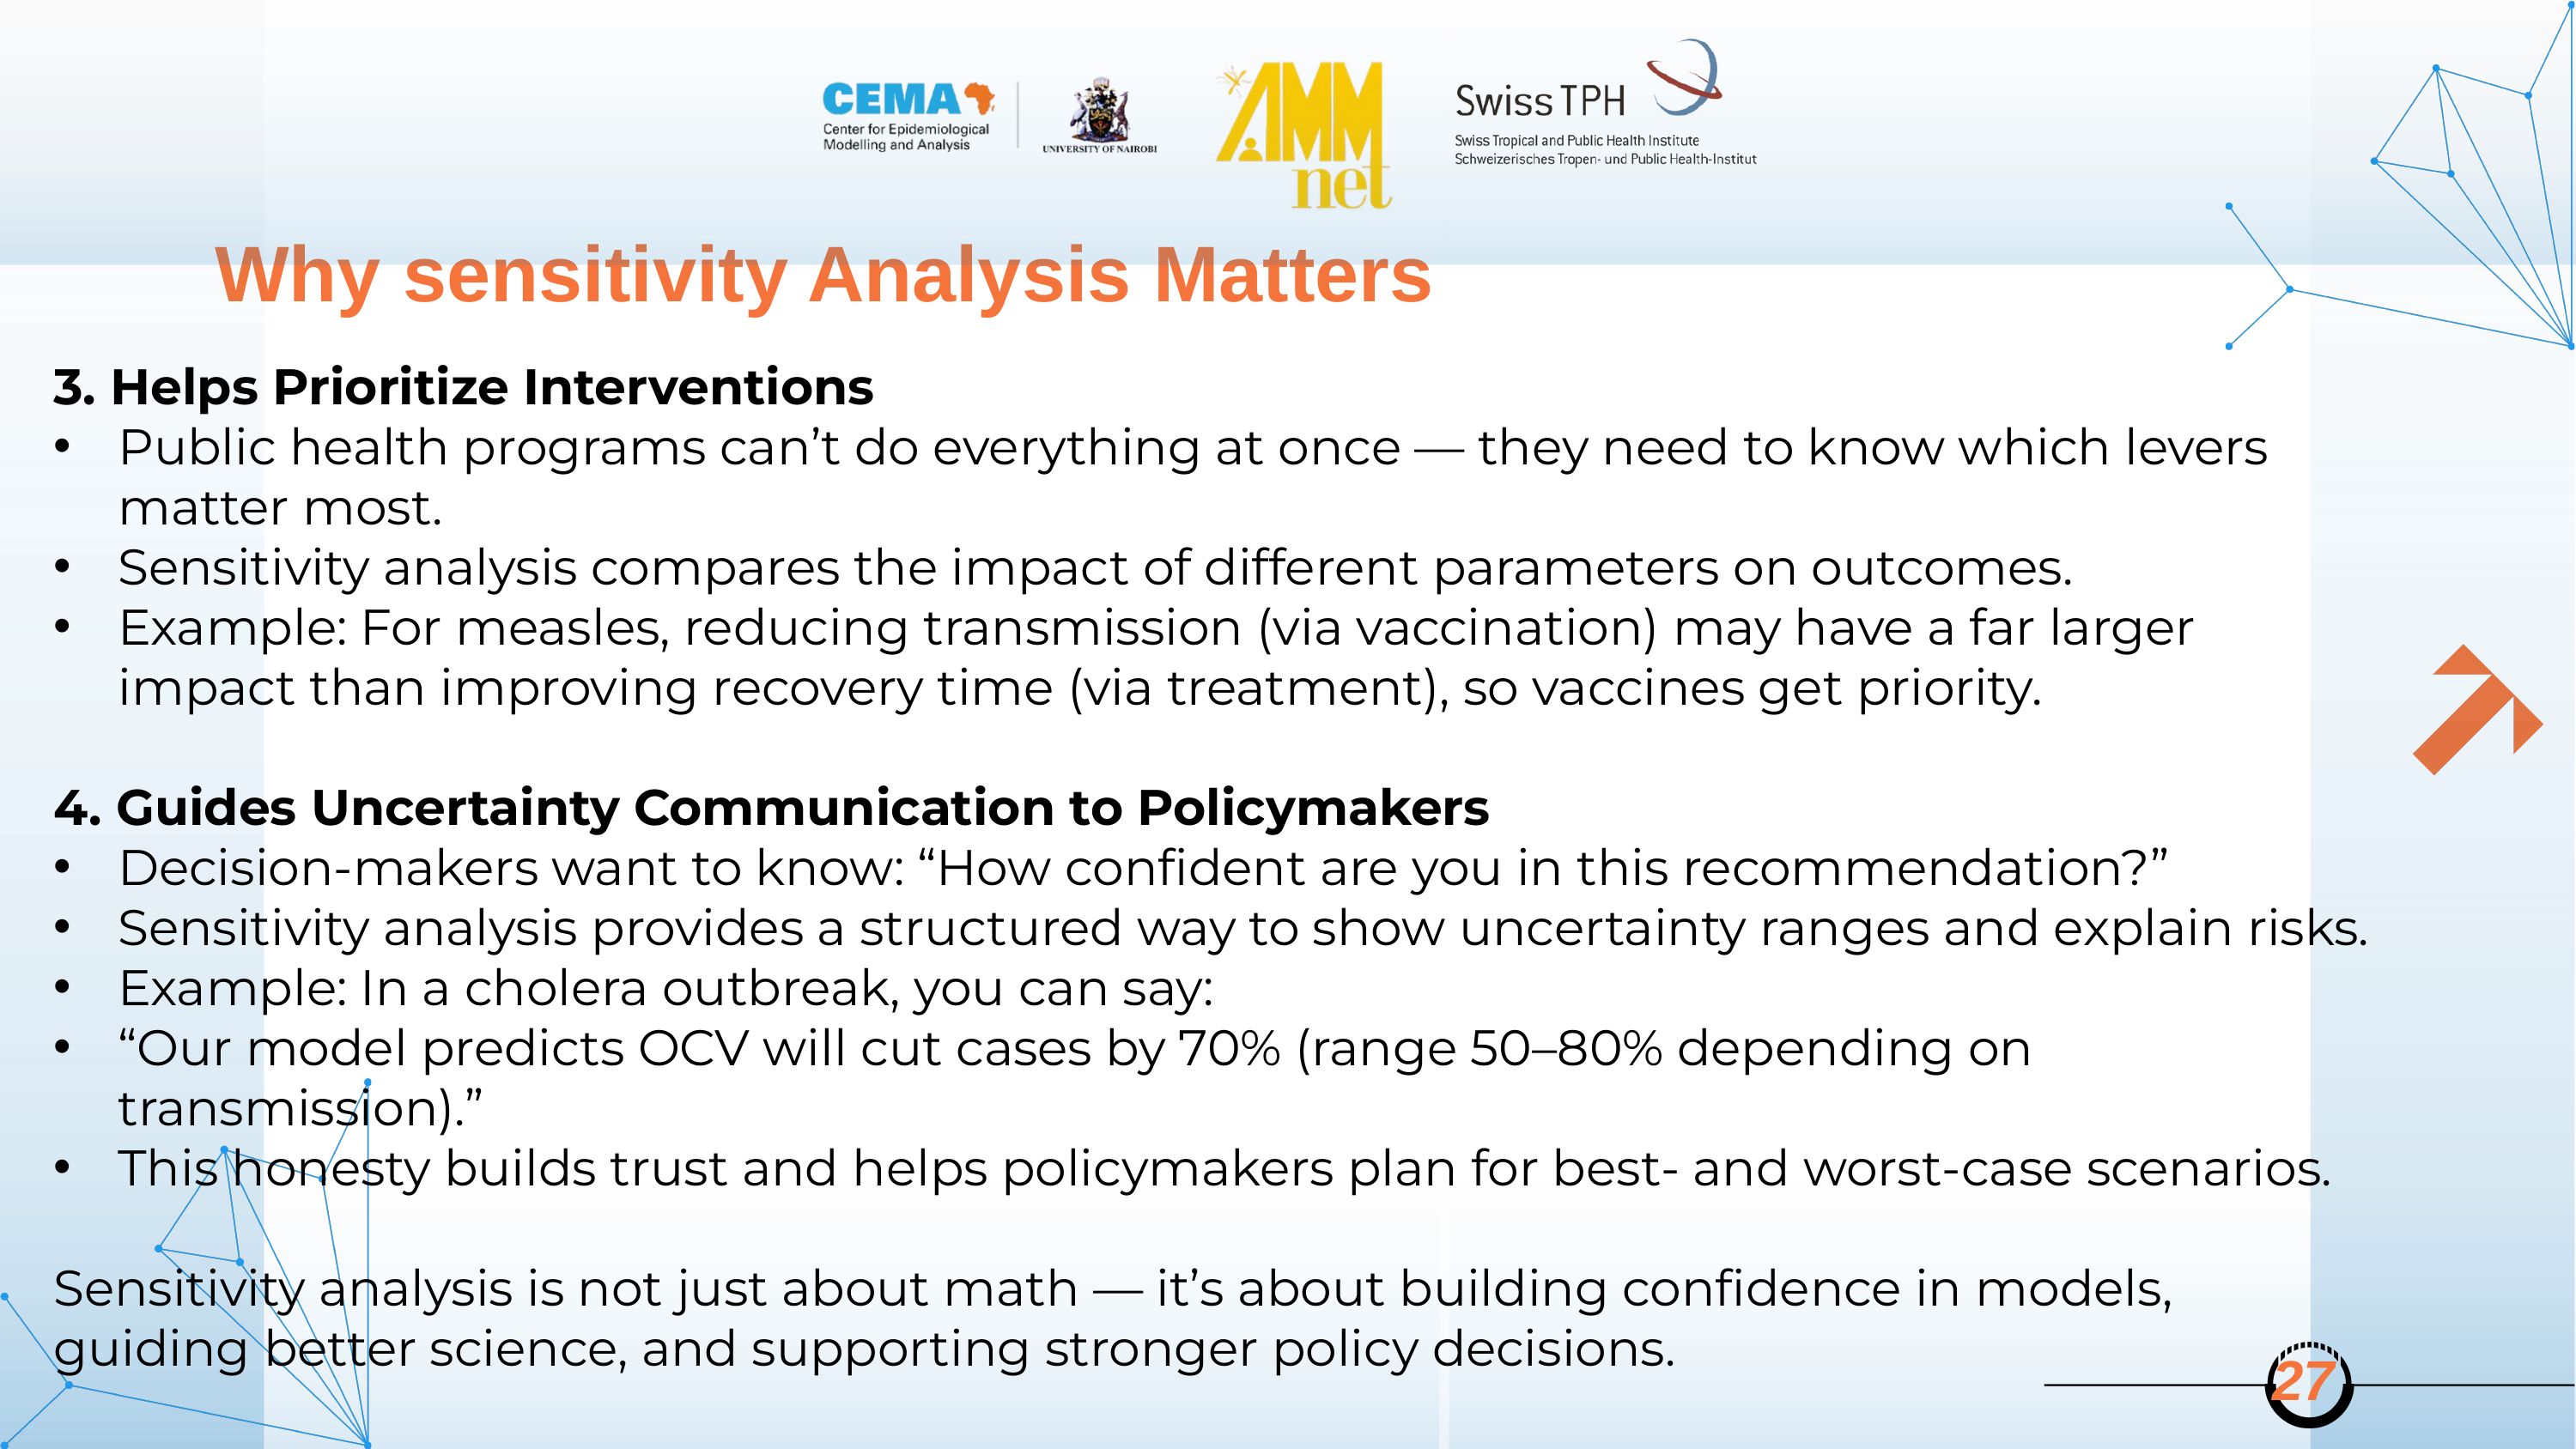

Why sensitivity Analysis Matters
3. Helps Prioritize Interventions
Public health programs can’t do everything at once — they need to know which levers matter most.
Sensitivity analysis compares the impact of different parameters on outcomes.
Example: For measles, reducing transmission (via vaccination) may have a far larger impact than improving recovery time (via treatment), so vaccines get priority.

4. Guides Uncertainty Communication to Policymakers
Decision-makers want to know: “How confident are you in this recommendation?”
Sensitivity analysis provides a structured way to show uncertainty ranges and explain risks.
Example: In a cholera outbreak, you can say:
“Our model predicts OCV will cut cases by 70% (range 50–80% depending on transmission).”
This honesty builds trust and helps policymakers plan for best- and worst-case scenarios.

Sensitivity analysis is not just about math — it’s about building confidence in models, guiding better science, and supporting stronger policy decisions.

27